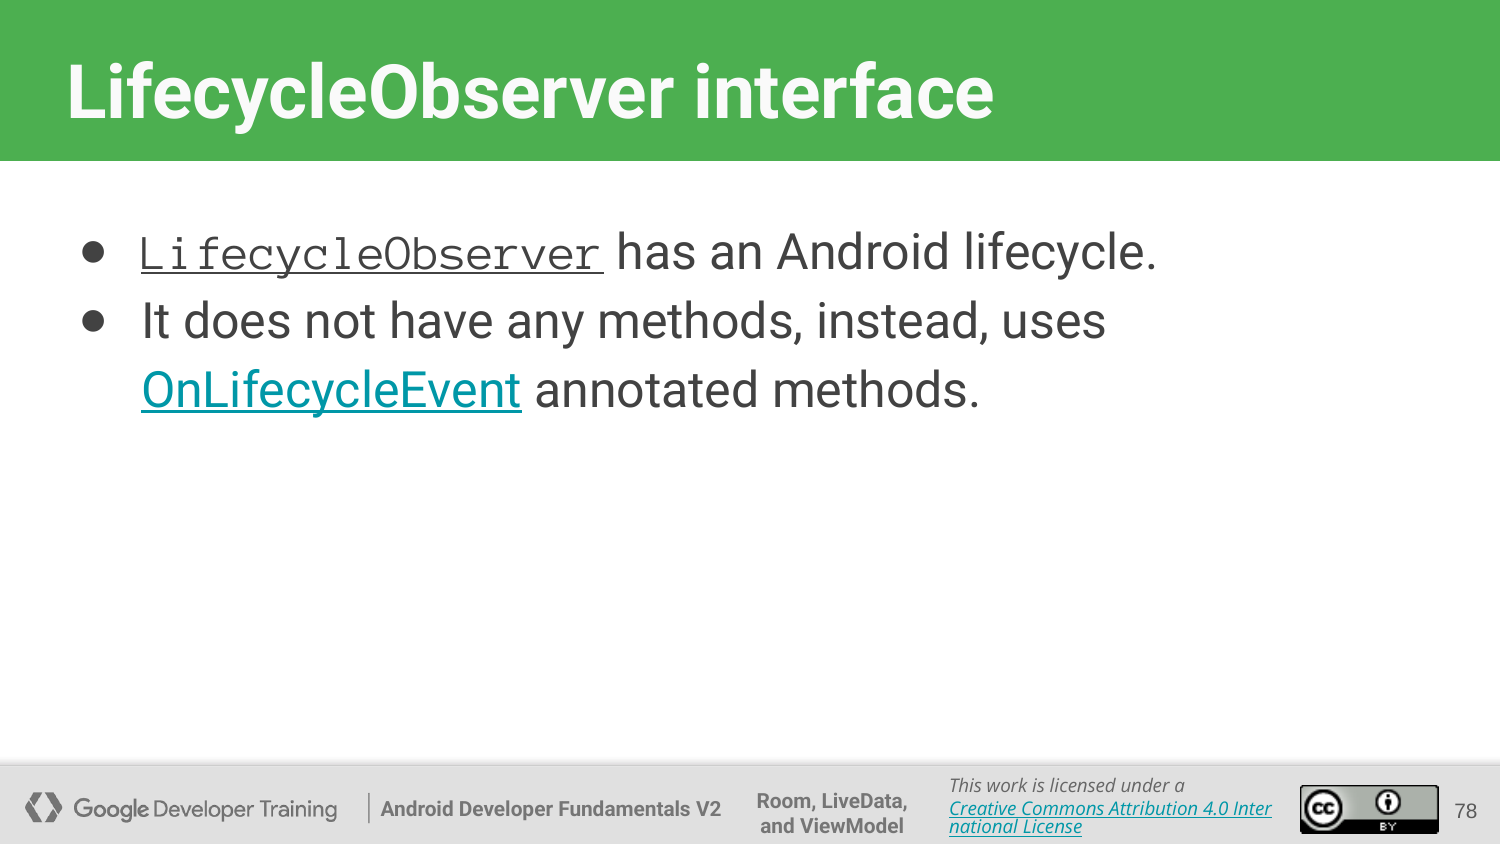

# LifecycleObserver interface
LifecycleObserver has an Android lifecycle.
It does not have any methods, instead, uses OnLifecycleEvent annotated methods.
78